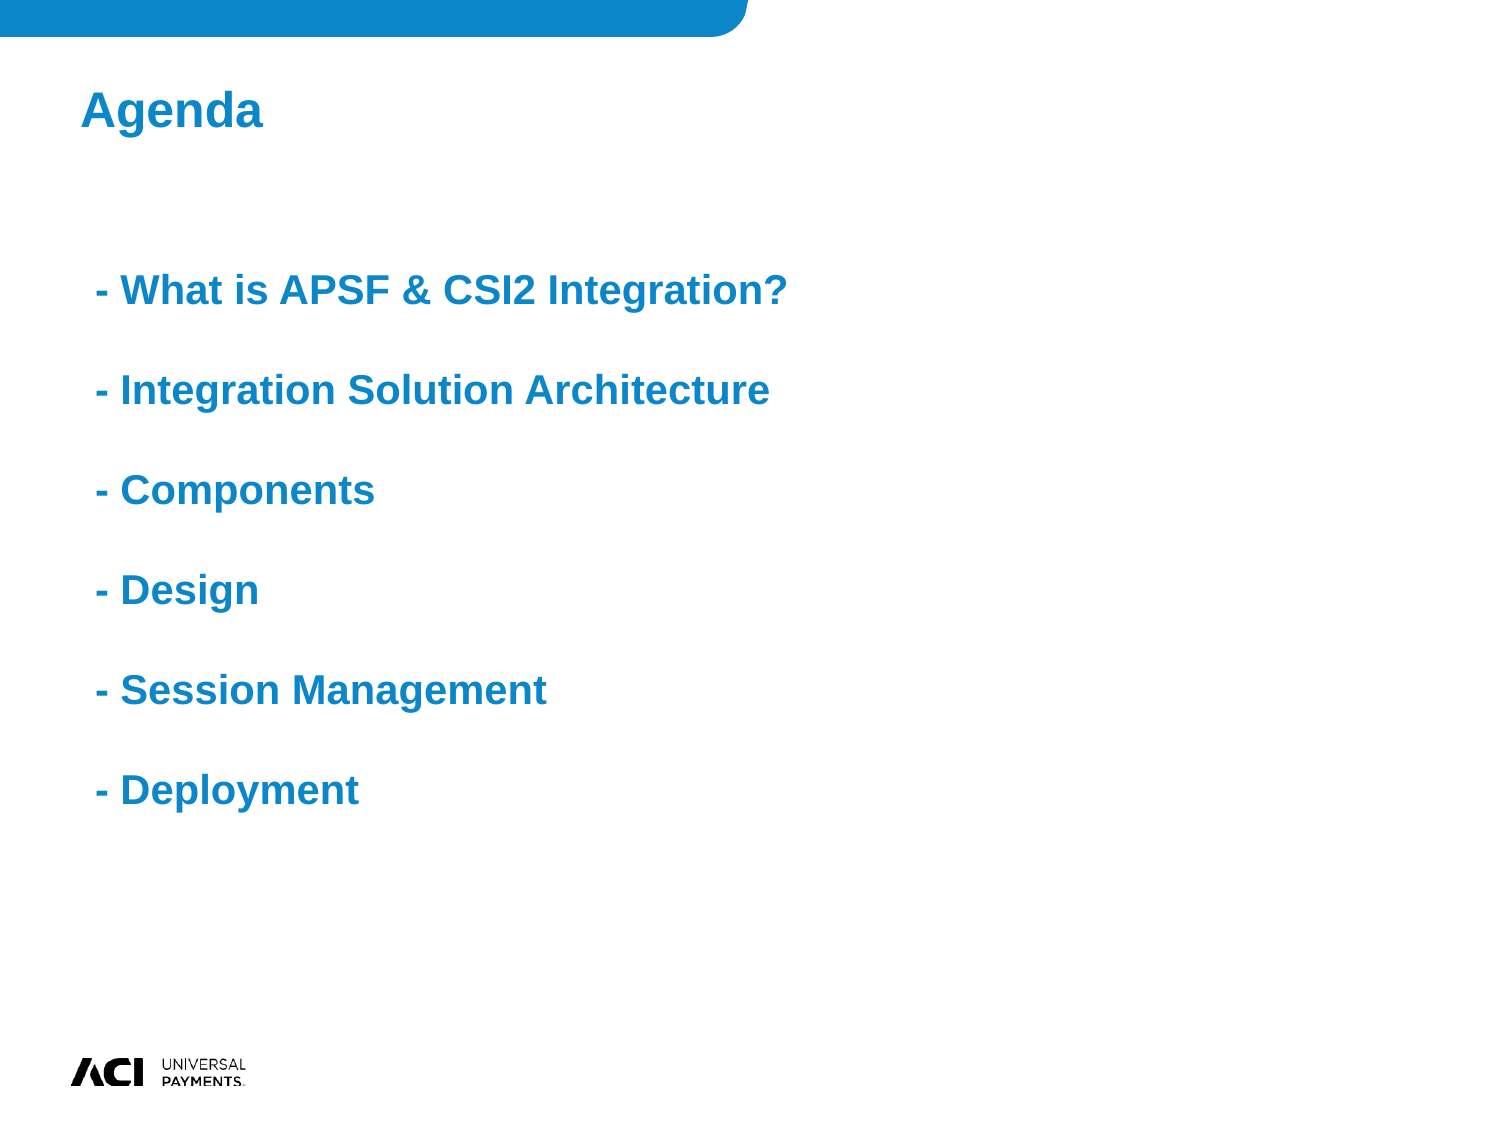

Agenda
# - What is APSF & CSI2 Integration? - Integration Solution Architecture - Components - Design - Session Management - Deployment